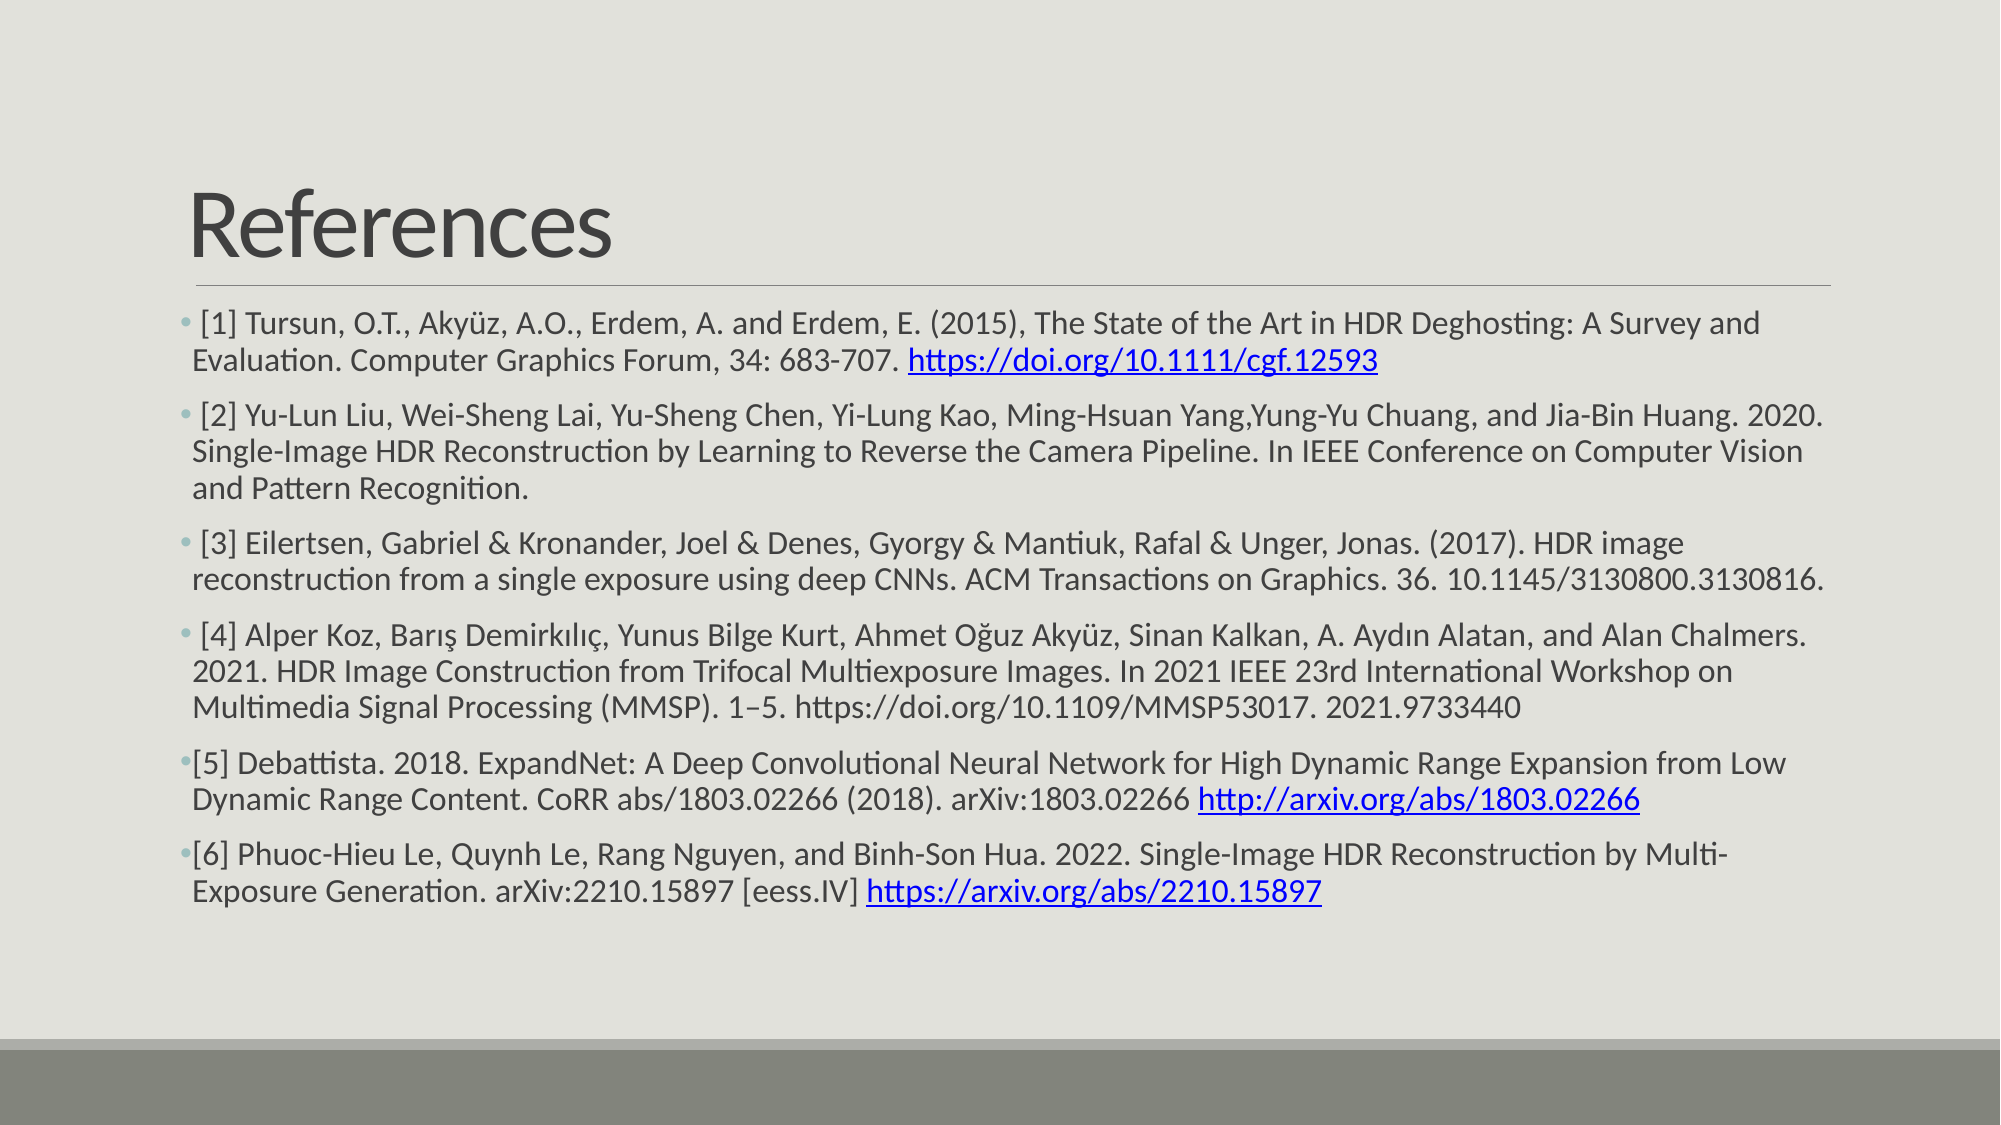

# References
 [1] Tursun, O.T., Akyüz, A.O., Erdem, A. and Erdem, E. (2015), The State of the Art in HDR Deghosting: A Survey and Evaluation. Computer Graphics Forum, 34: 683-707. https://doi.org/10.1111/cgf.12593
 [2] Yu-Lun Liu, Wei-Sheng Lai, Yu-Sheng Chen, Yi-Lung Kao, Ming-Hsuan Yang,Yung-Yu Chuang, and Jia-Bin Huang. 2020. Single-Image HDR Reconstruction by Learning to Reverse the Camera Pipeline. In IEEE Conference on Computer Vision and Pattern Recognition.
 [3] Eilertsen, Gabriel & Kronander, Joel & Denes, Gyorgy & Mantiuk, Rafal & Unger, Jonas. (2017). HDR image reconstruction from a single exposure using deep CNNs. ACM Transactions on Graphics. 36. 10.1145/3130800.3130816.
 [4] Alper Koz, Barış Demirkılıç, Yunus Bilge Kurt, Ahmet Oğuz Akyüz, Sinan Kalkan, A. Aydın Alatan, and Alan Chalmers. 2021. HDR Image Construction from Trifocal Multiexposure Images. In 2021 IEEE 23rd International Workshop on Multimedia Signal Processing (MMSP). 1–5. https://doi.org/10.1109/MMSP53017. 2021.9733440
[5] Debattista. 2018. ExpandNet: A Deep Convolutional Neural Network for High Dynamic Range Expansion from Low Dynamic Range Content. CoRR abs/1803.02266 (2018). arXiv:1803.02266 http://arxiv.org/abs/1803.02266
[6] Phuoc-Hieu Le, Quynh Le, Rang Nguyen, and Binh-Son Hua. 2022. Single-Image HDR Reconstruction by Multi-Exposure Generation. arXiv:2210.15897 [eess.IV] https://arxiv.org/abs/2210.15897